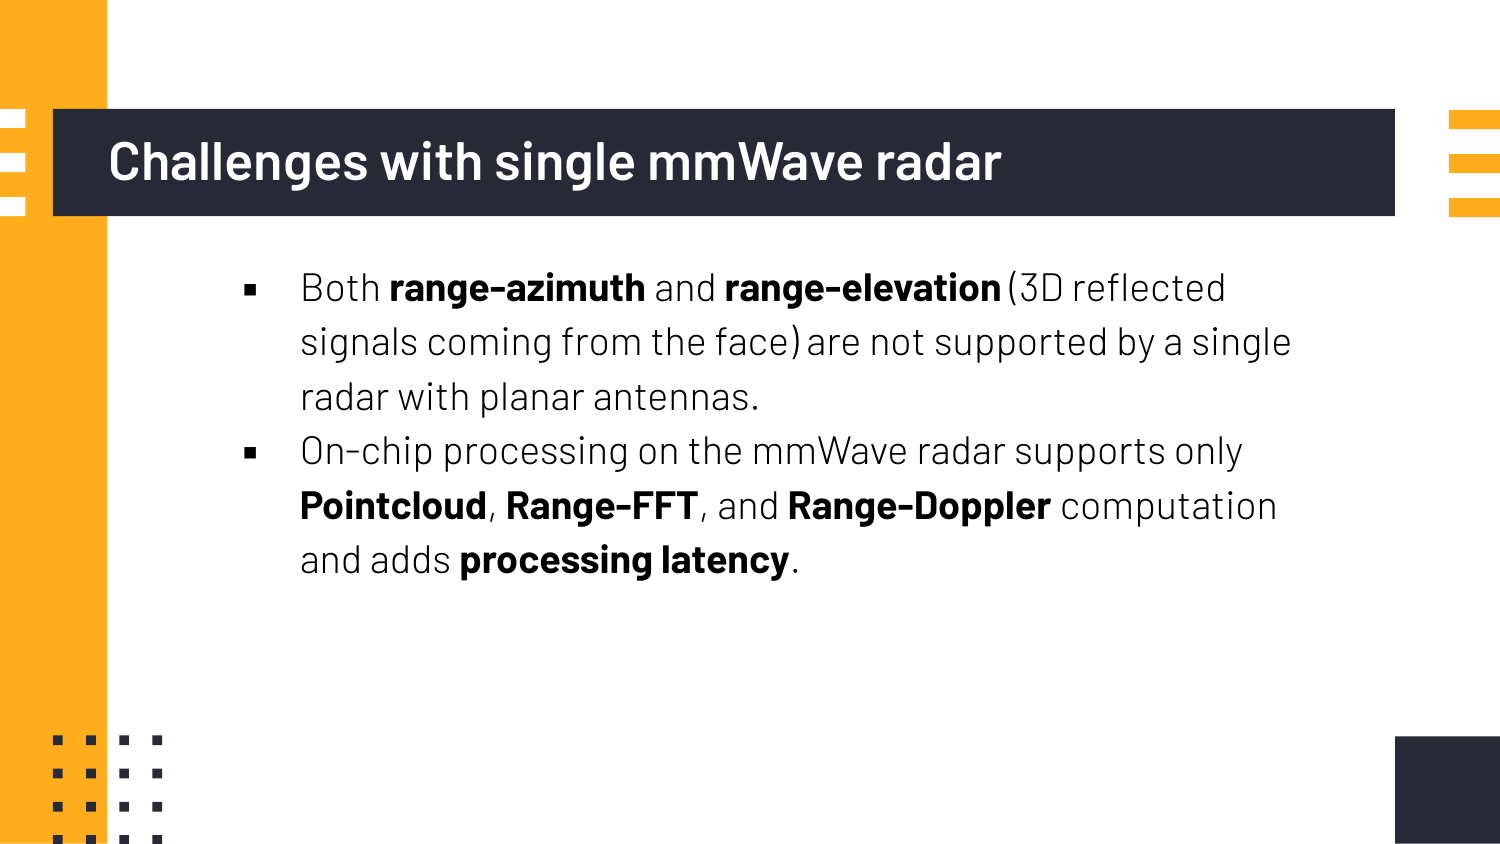

# Challenges with single mmWave radar
Both range-azimuth and range-elevation (3D reflected signals coming from the face) are not supported by a single radar with planar antennas.
On-chip processing on the mmWave radar supports only Pointcloud, Range-FFT, and Range-Doppler computation and adds processing latency.